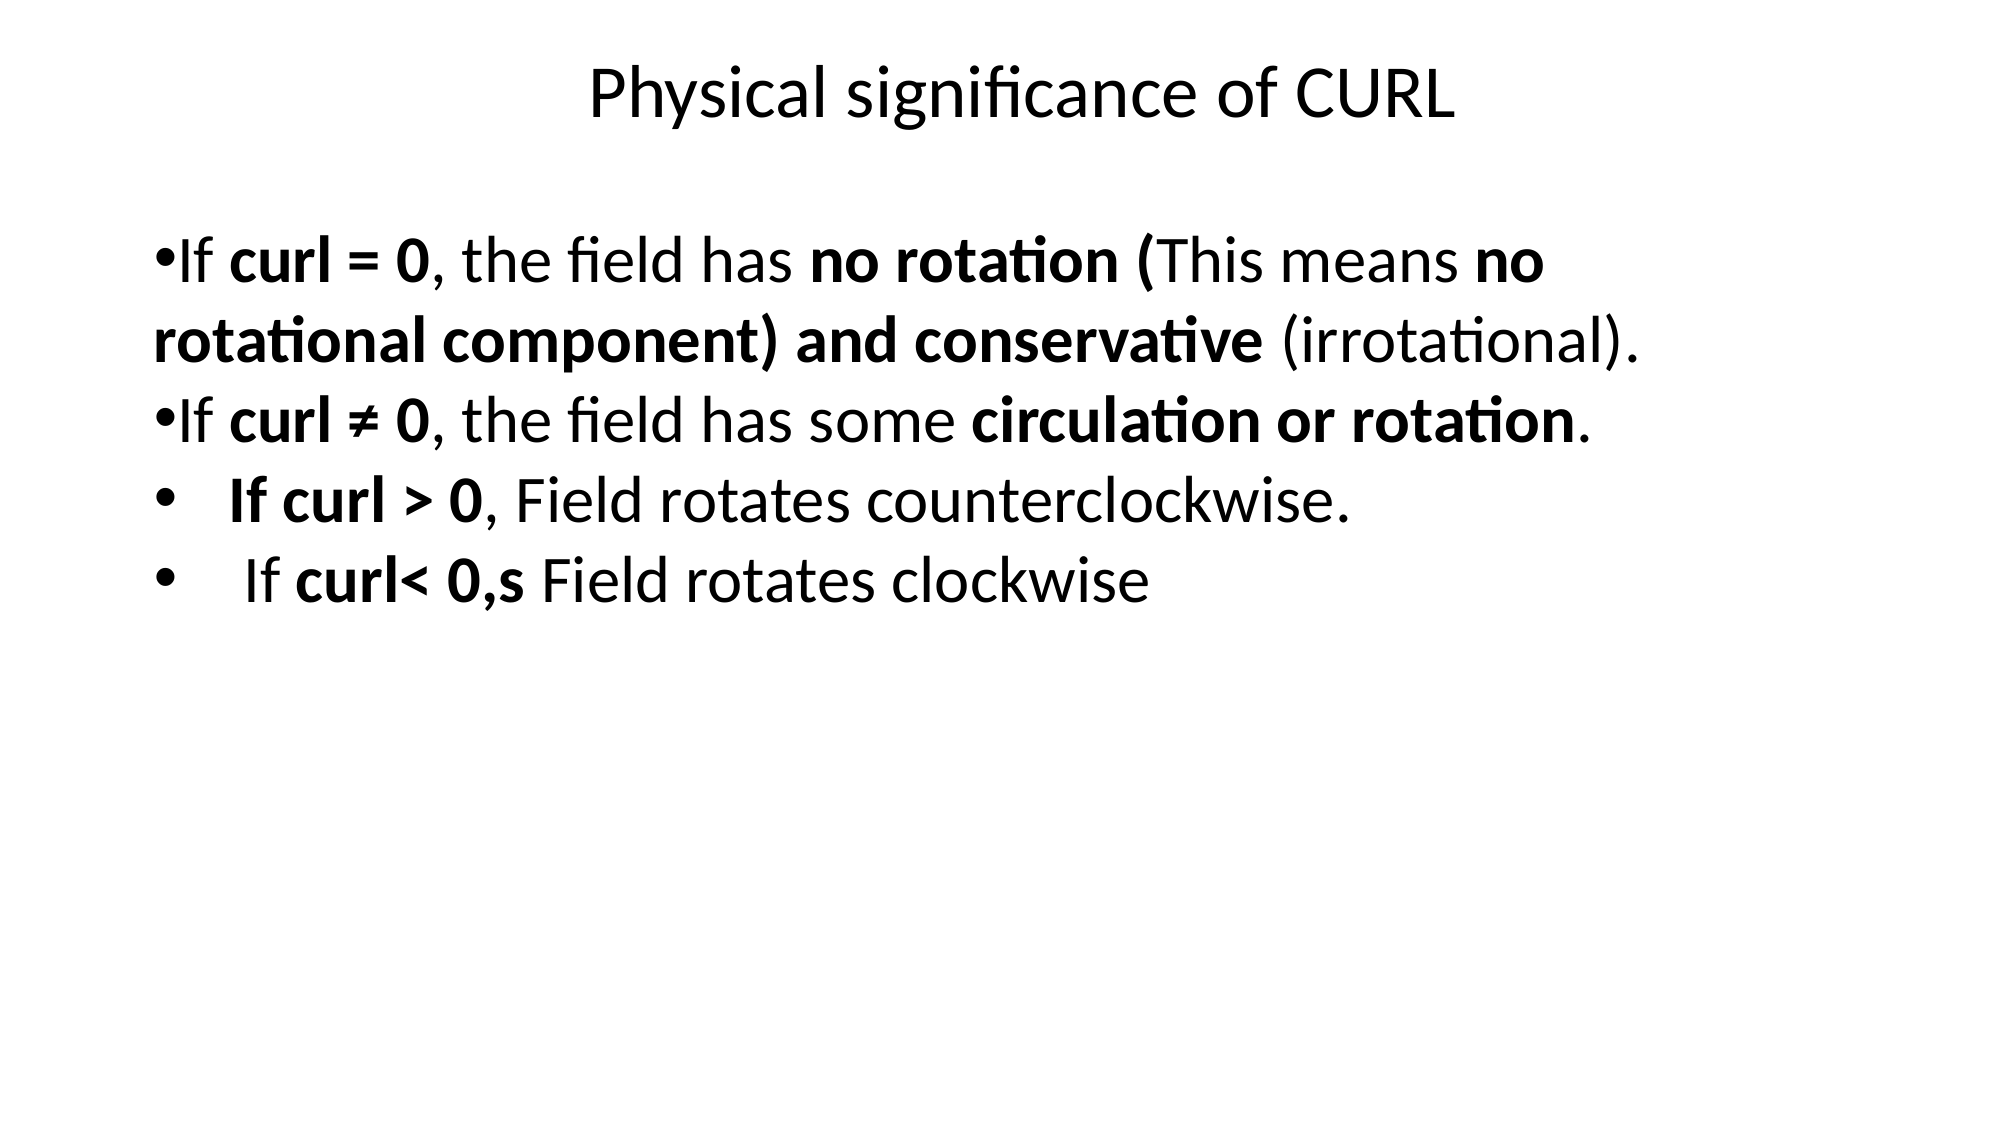

Physical significance of CURL
If curl = 0, the field has no rotation (This means no rotational component) and conservative (irrotational).
If curl ≠ 0, the field has some circulation or rotation.
If curl > 0, Field rotates counterclockwise.
 If curl< 0,s Field rotates clockwise